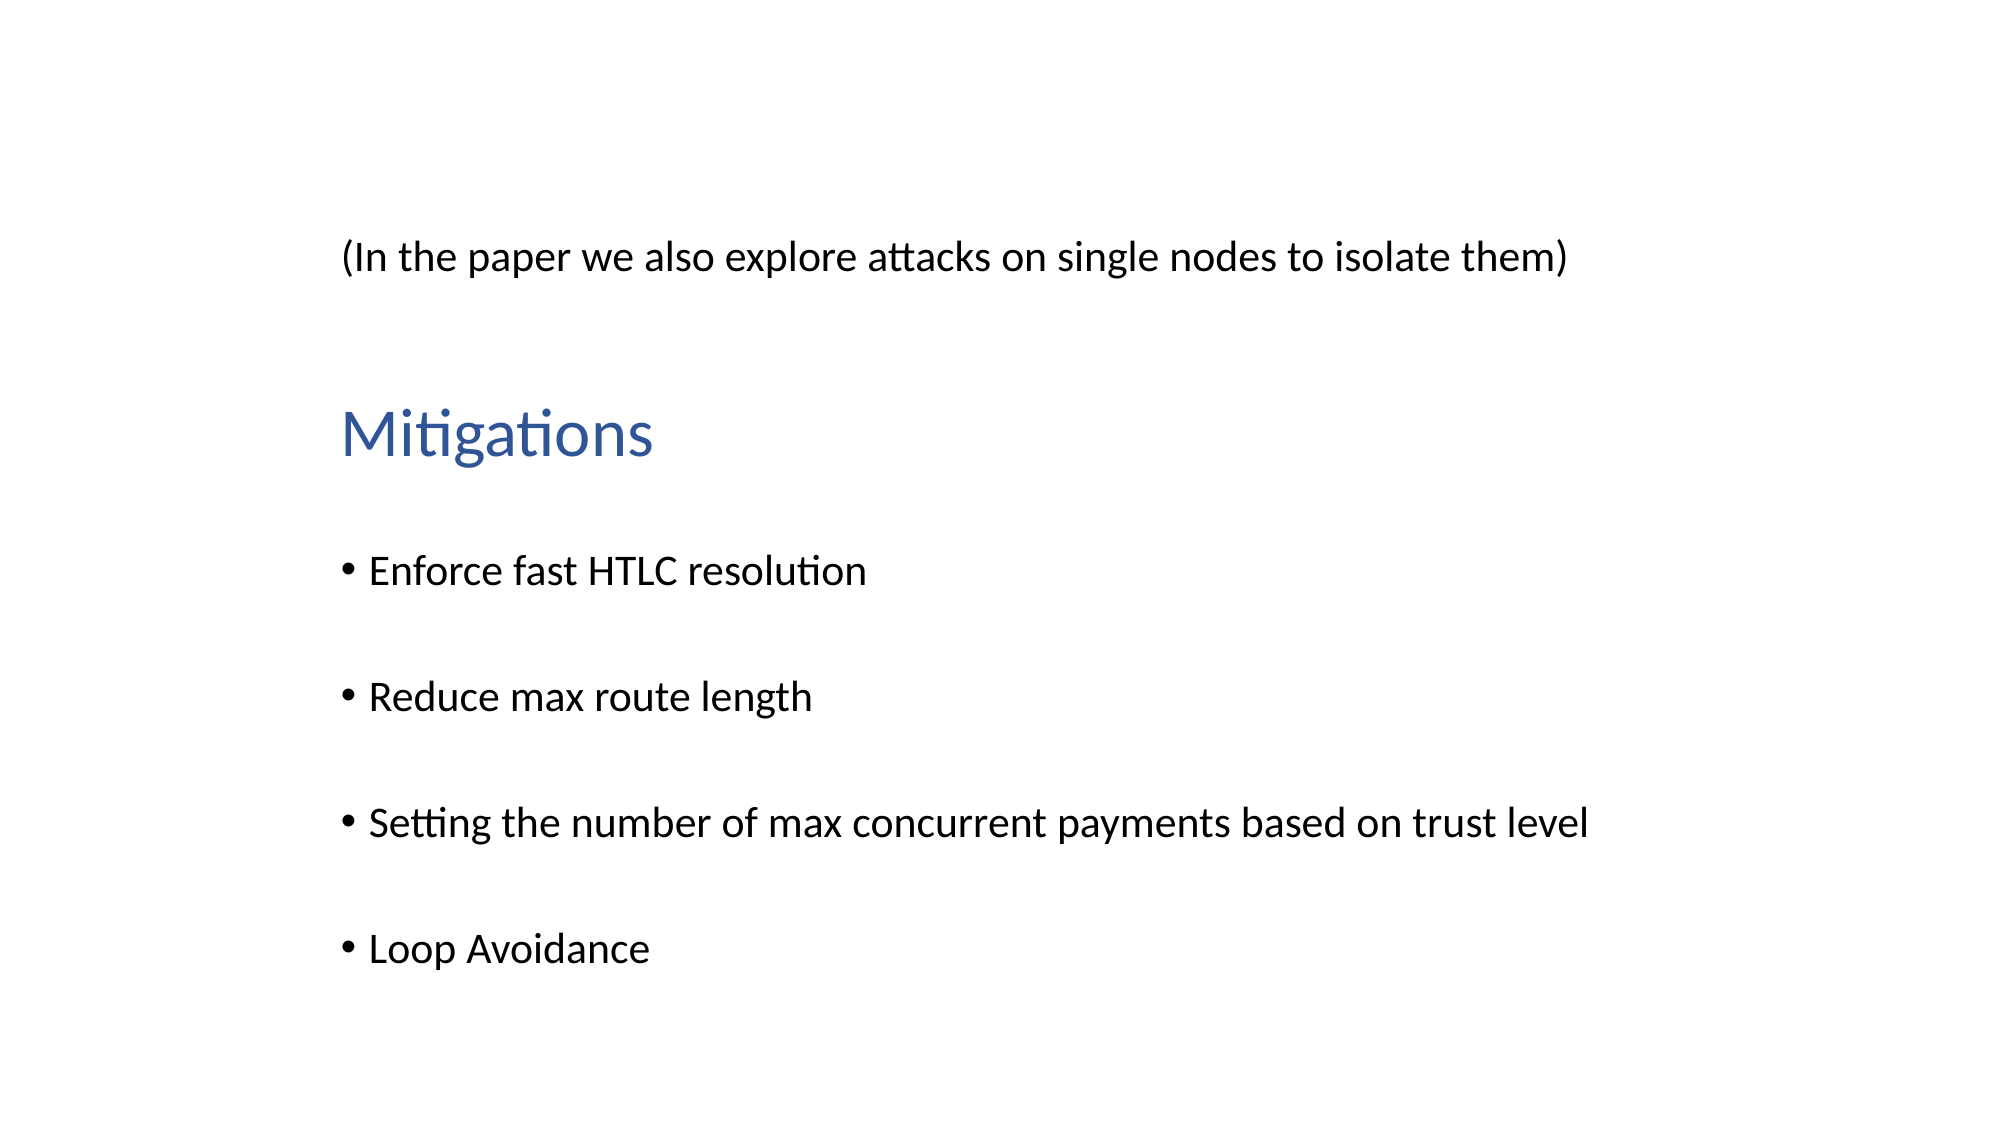

(In the paper we also explore attacks on single nodes to isolate them)

Enforce fast HTLC resolution

Reduce max route length

Setting the number of max concurrent payments based on trust level

Loop Avoidance
# Mitigations